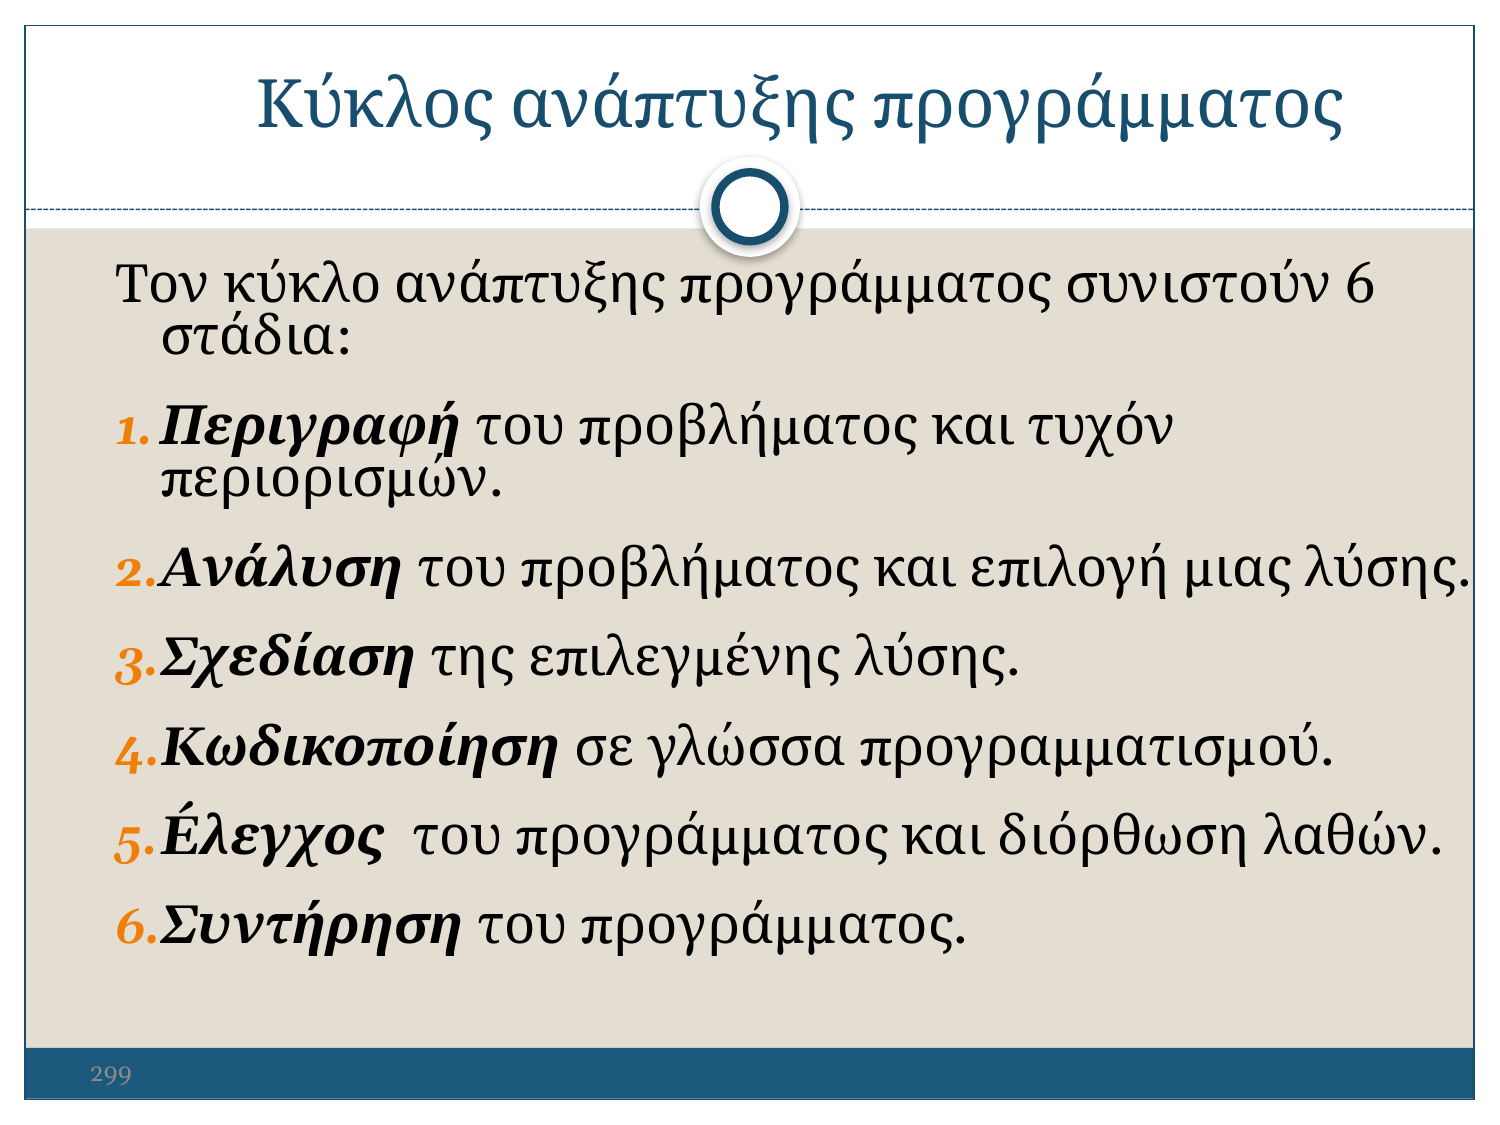

Κύκλος ανάπτυξης προγράμματος
Τον κύκλο ανάπτυξης προγράμματος συνιστούν 6 στάδια:
Περιγραφή του προβλήματος και τυχόν περιορισμών.
Ανάλυση του προβλήματος και επιλογή μιας λύσης.
Σχεδίαση της επιλεγμένης λύσης.
Κωδικοποίηση σε γλώσσα προγραμματισμού.
Έλεγχος  του προγράμματος και διόρθωση λαθών.
Συντήρηση του προγράμματος.
299